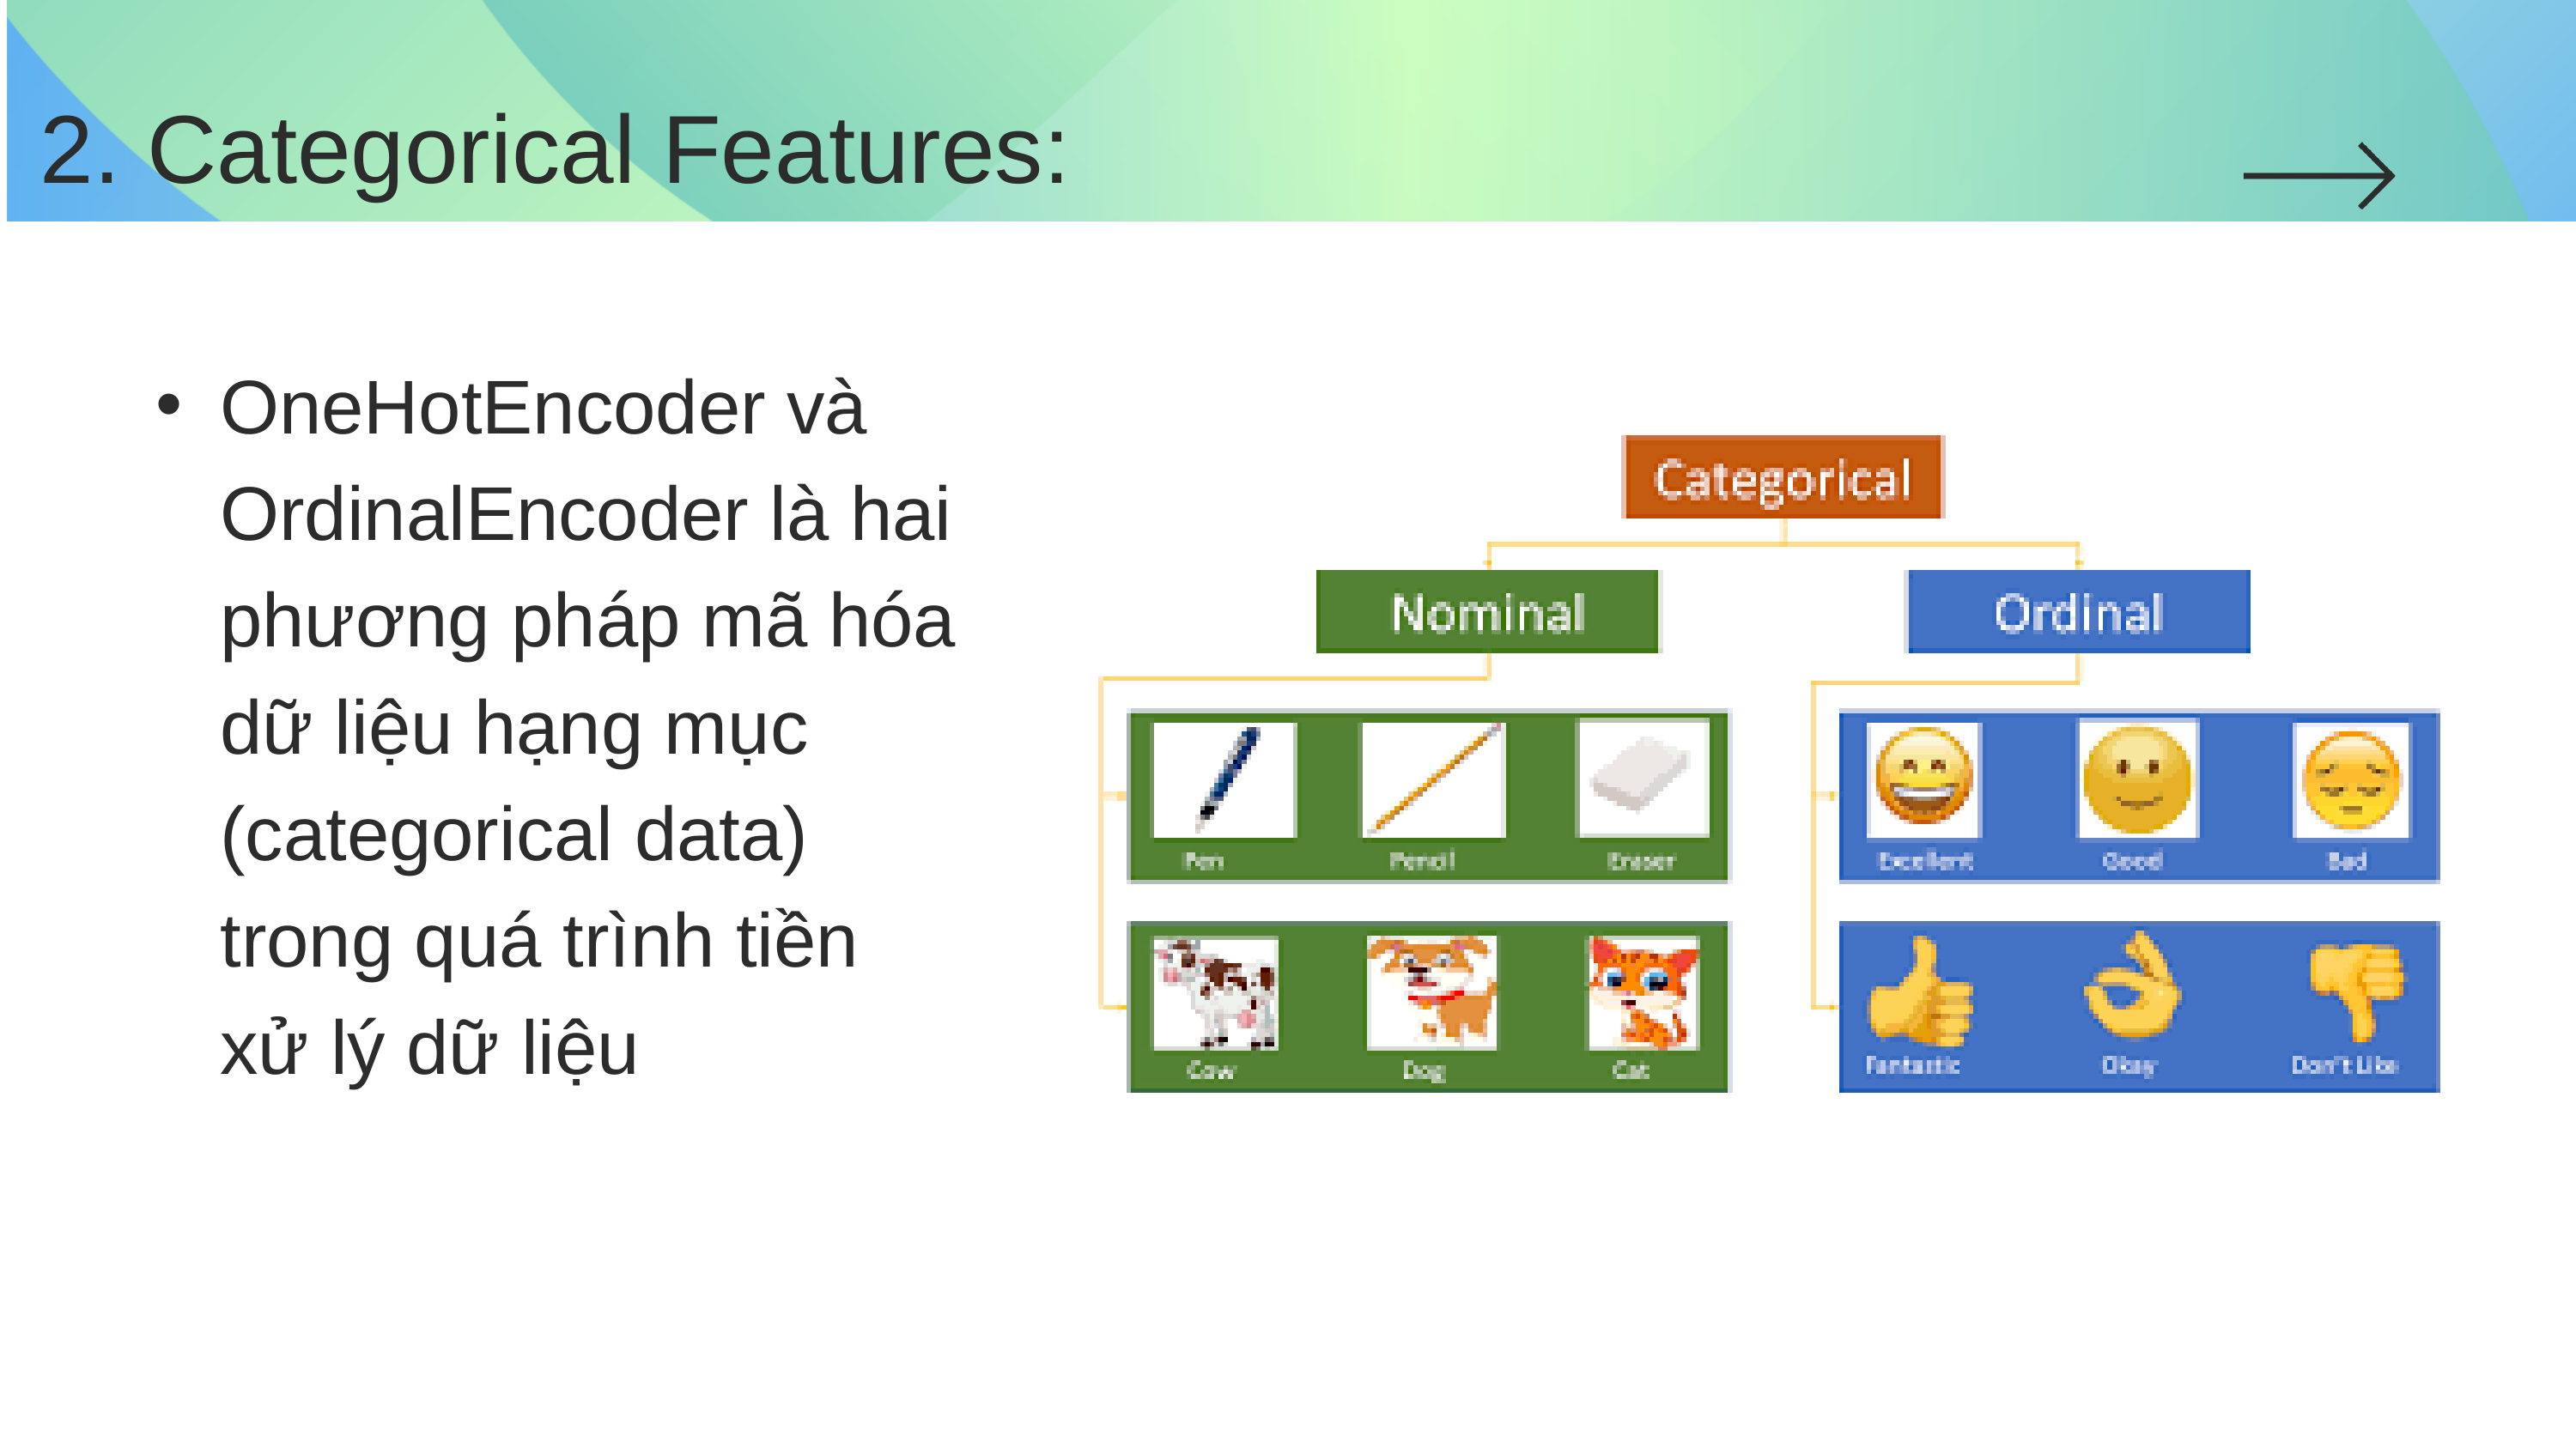

2. Categorical Features:

OneHotEncoder và OrdinalEncoder là hai phương pháp mã hóa dữ liệu hạng mục (categorical data) trong quá trình tiền xử lý dữ liệu